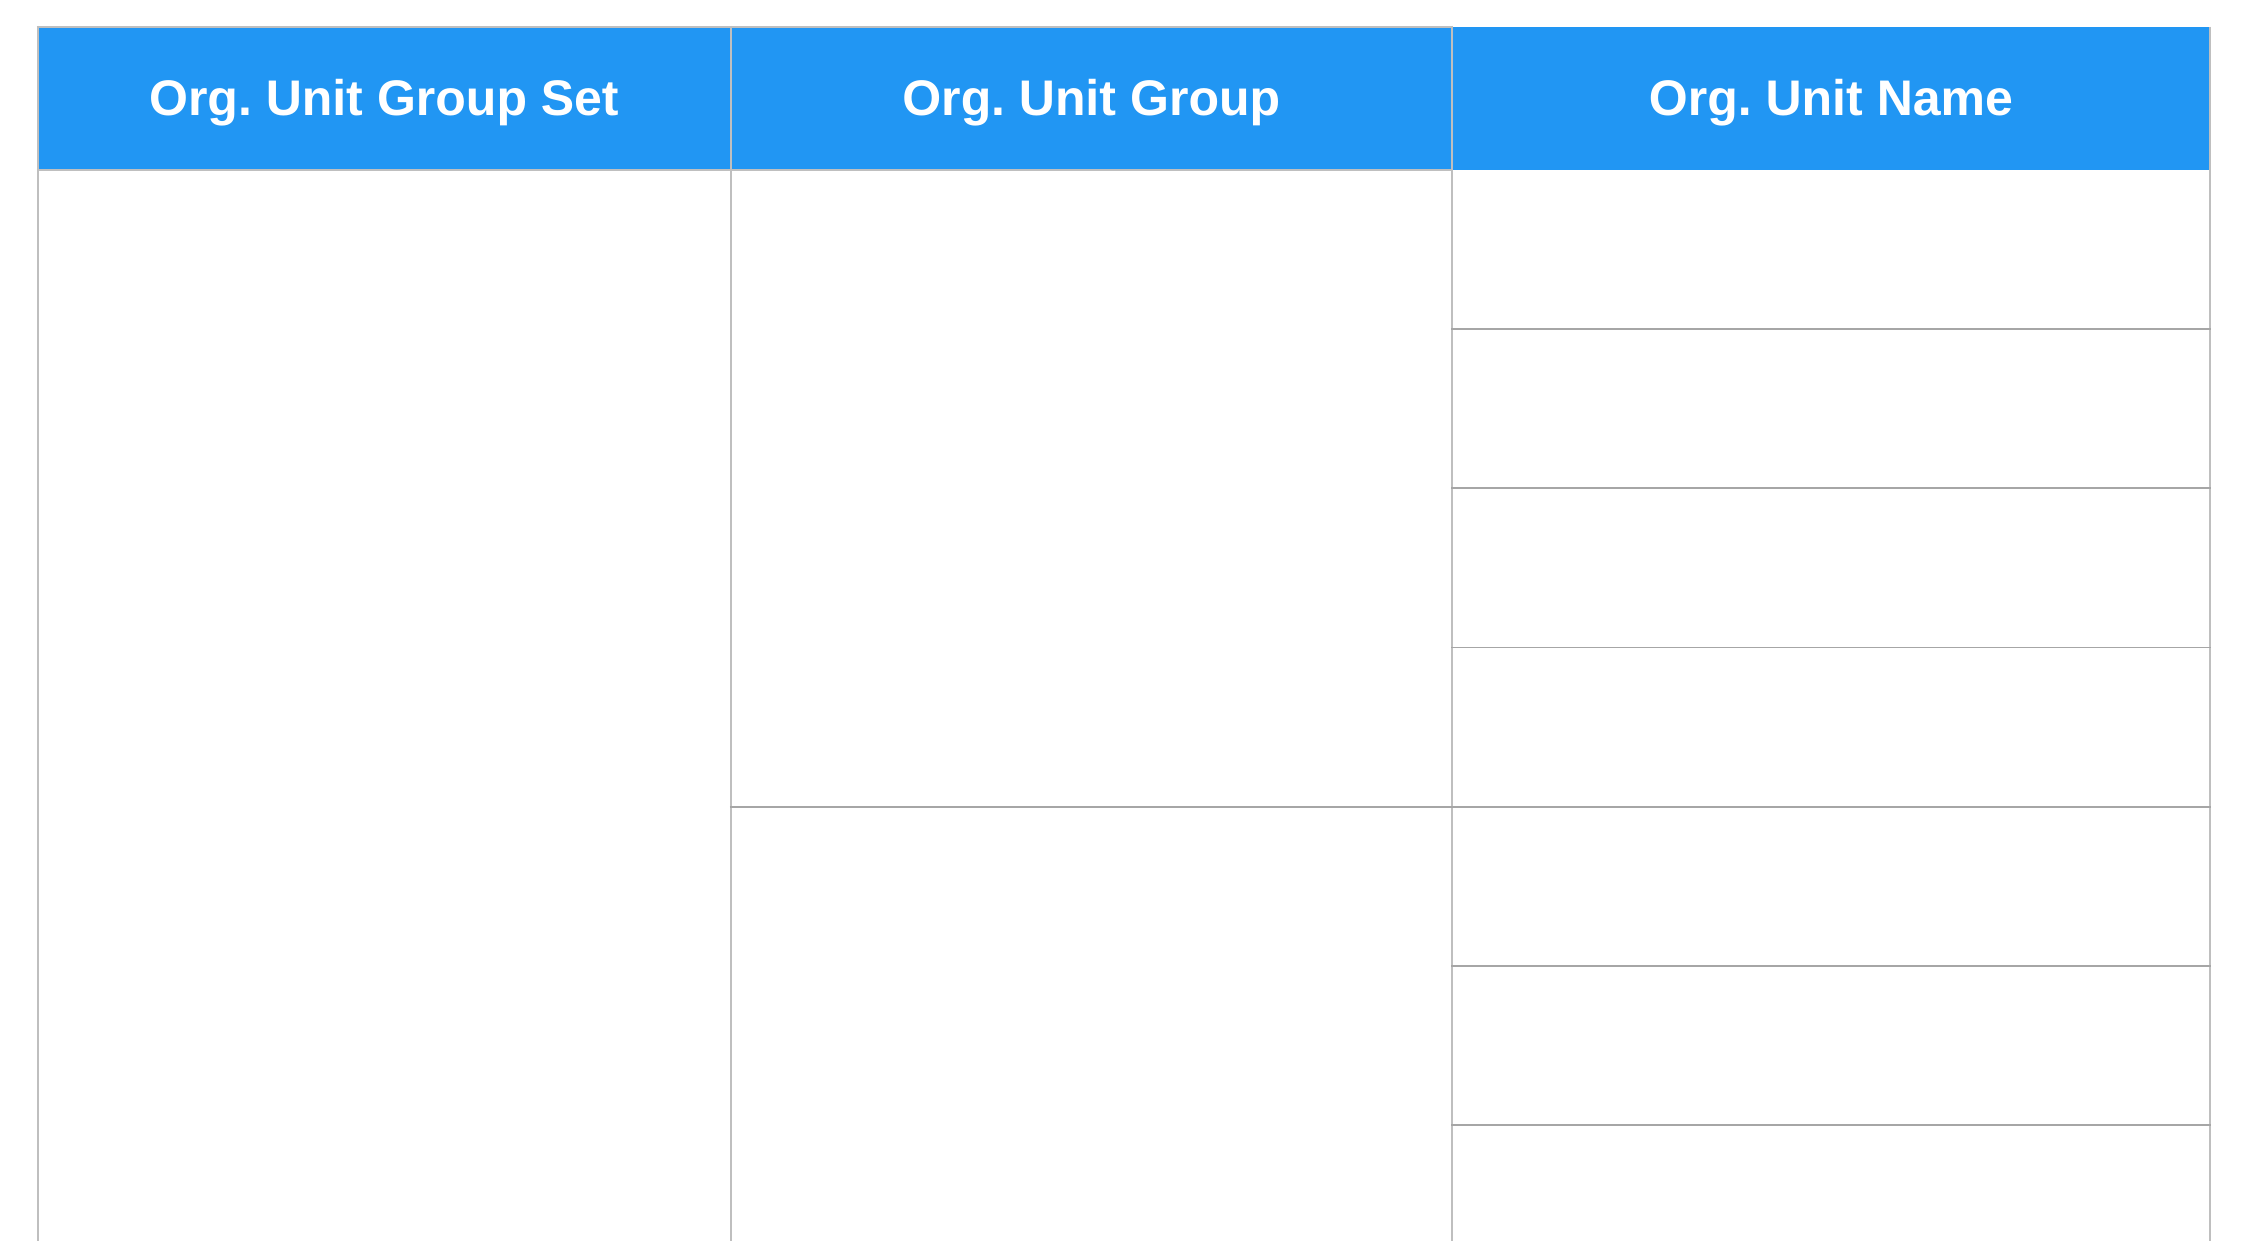

| Org. Unit Group Set | Org. Unit Group | Org. Unit Name |
| --- | --- | --- |
|  |  |  |
|  |  |  |
|  |  |  |
|  |  |  |
|  |  |  |
|  |  |  |
|  |  |  |
|  |  |  |
|  |  |  |
|  |  |  |
|  |  |  |
|  |  |  |